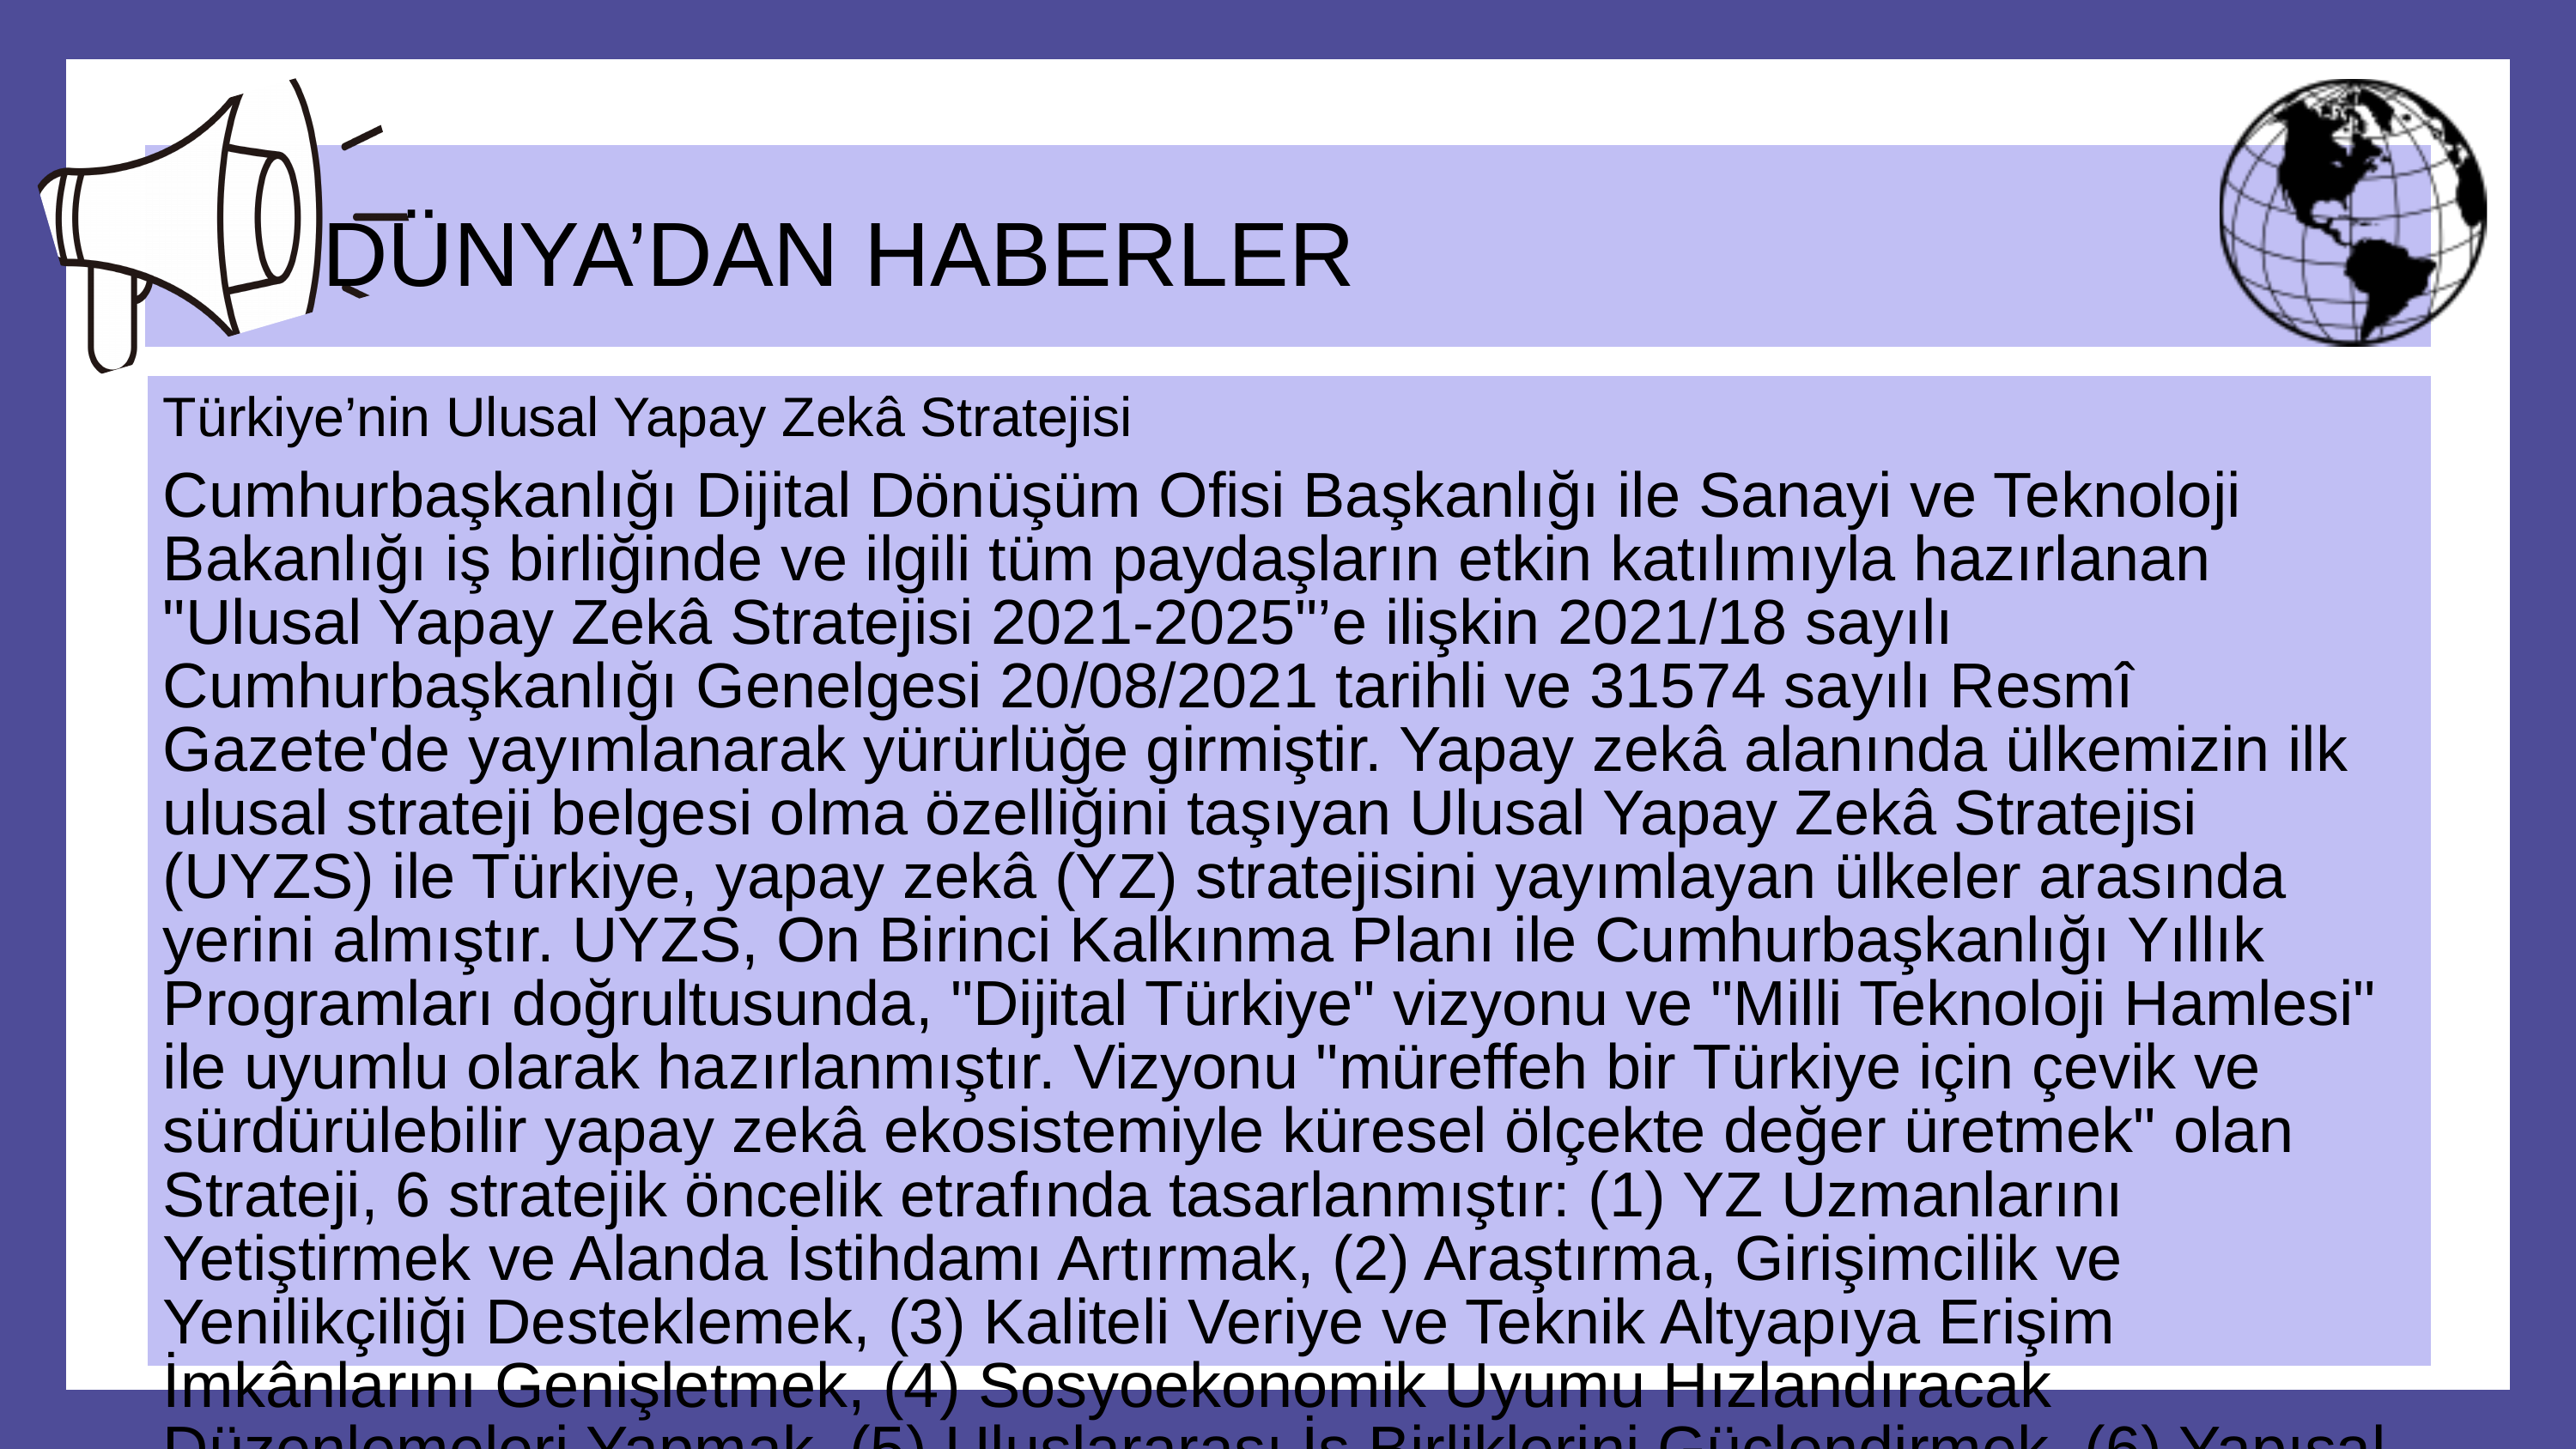

DÜNYA’DAN HABERLER
Türkiye’nin Ulusal Yapay Zekâ Stratejisi

Cumhurbaşkanlığı Dijital Dönüşüm Ofisi Başkanlığı ile Sanayi ve Teknoloji Bakanlığı iş birliğinde ve ilgili tüm paydaşların etkin katılımıyla hazırlanan "Ulusal Yapay Zekâ Stratejisi 2021-2025"’e ilişkin 2021/18 sayılı Cumhurbaşkanlığı Genelgesi 20/08/2021 tarihli ve 31574 sayılı Resmî Gazete'de yayımlanarak yürürlüğe girmiştir. Yapay zekâ alanında ülkemizin ilk ulusal strateji belgesi olma özelliğini taşıyan Ulusal Yapay Zekâ Stratejisi (UYZS) ile Türkiye, yapay zekâ (YZ) stratejisini yayımlayan ülkeler arasında yerini almıştır. UYZS, On Birinci Kalkınma Planı ile Cumhurbaşkanlığı Yıllık Programları doğrultusunda, "Dijital Türkiye" vizyonu ve "Milli Teknoloji Hamlesi" ile uyumlu olarak hazırlanmıştır. Vizyonu "müreffeh bir Türkiye için çevik ve sürdürülebilir yapay zekâ ekosistemiyle küresel ölçekte değer üretmek" olan Strateji, 6 stratejik öncelik etrafında tasarlanmıştır: (1) YZ Uzmanlarını Yetiştirmek ve Alanda İstihdamı Artırmak, (2) Araştırma, Girişimcilik ve Yenilikçiliği Desteklemek, (3) Kaliteli Veriye ve Teknik Altyapıya Erişim İmkânlarını Genişletmek, (4) Sosyoekonomik Uyumu Hızlandıracak Düzenlemeleri Yapmak, (5) Uluslararası İş Birliklerini Güçlendirmek, (6) Yapısal ve İşgücü Dönüşümünü Hızlandırmak. UYZS ile 2021-2025 yılları arasında ülkemizde yürütülen YZ alanındaki çalışmaları ortak bir zemine oturtacak tedbirler ve bu tedbirleri hayata geçirmek üzere oluşturulacak yönetişim mekanizması ortaya konulmaktadır